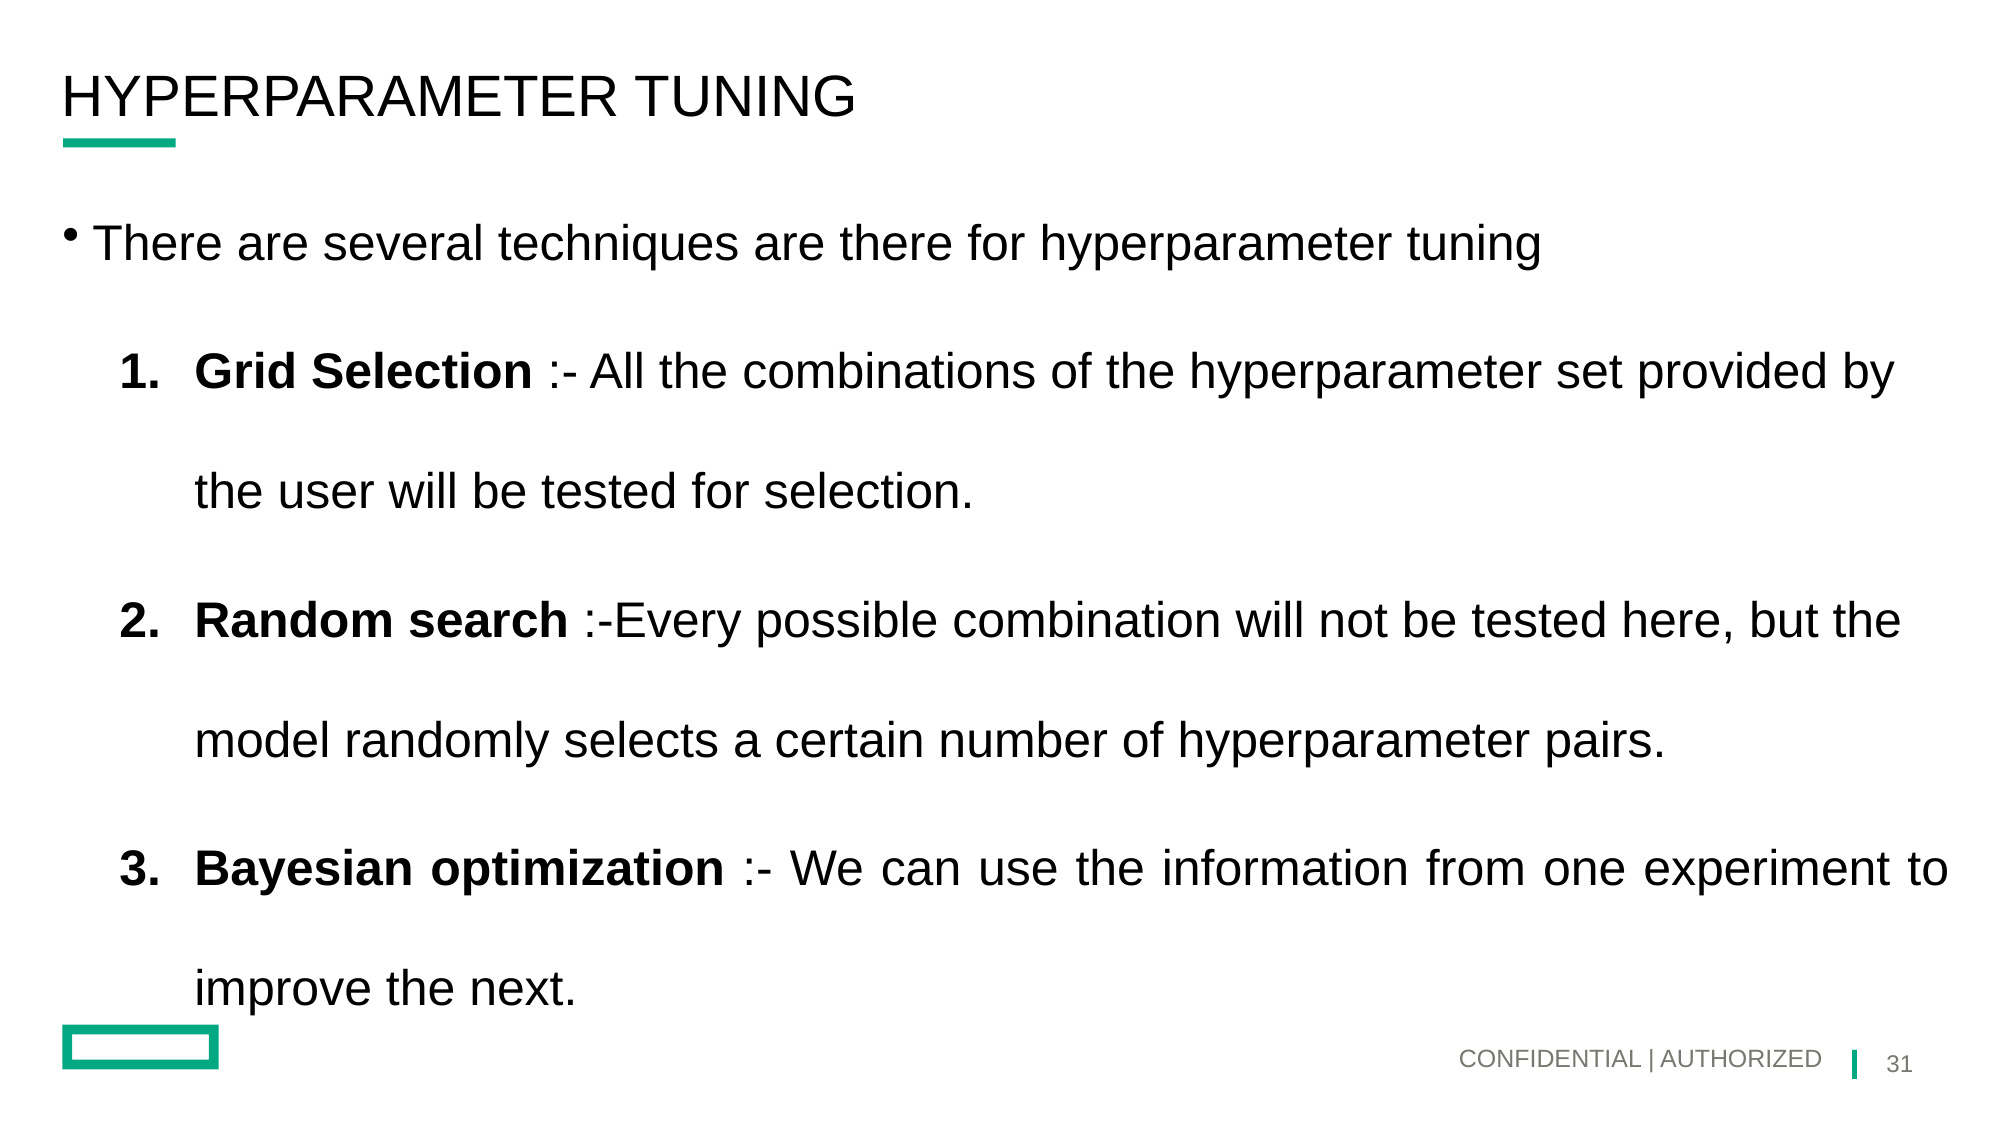

# HYPERPARAMETER TUNING
There are several techniques are there for hyperparameter tuning
Grid Selection :- All the combinations of the hyperparameter set provided by the user will be tested for selection.
Random search :-Every possible combination will not be tested here, but the model randomly selects a certain number of hyperparameter pairs.
Bayesian optimization :- We can use the information from one experiment to improve the next.
CONFIDENTIAL | AUTHORIZED
31